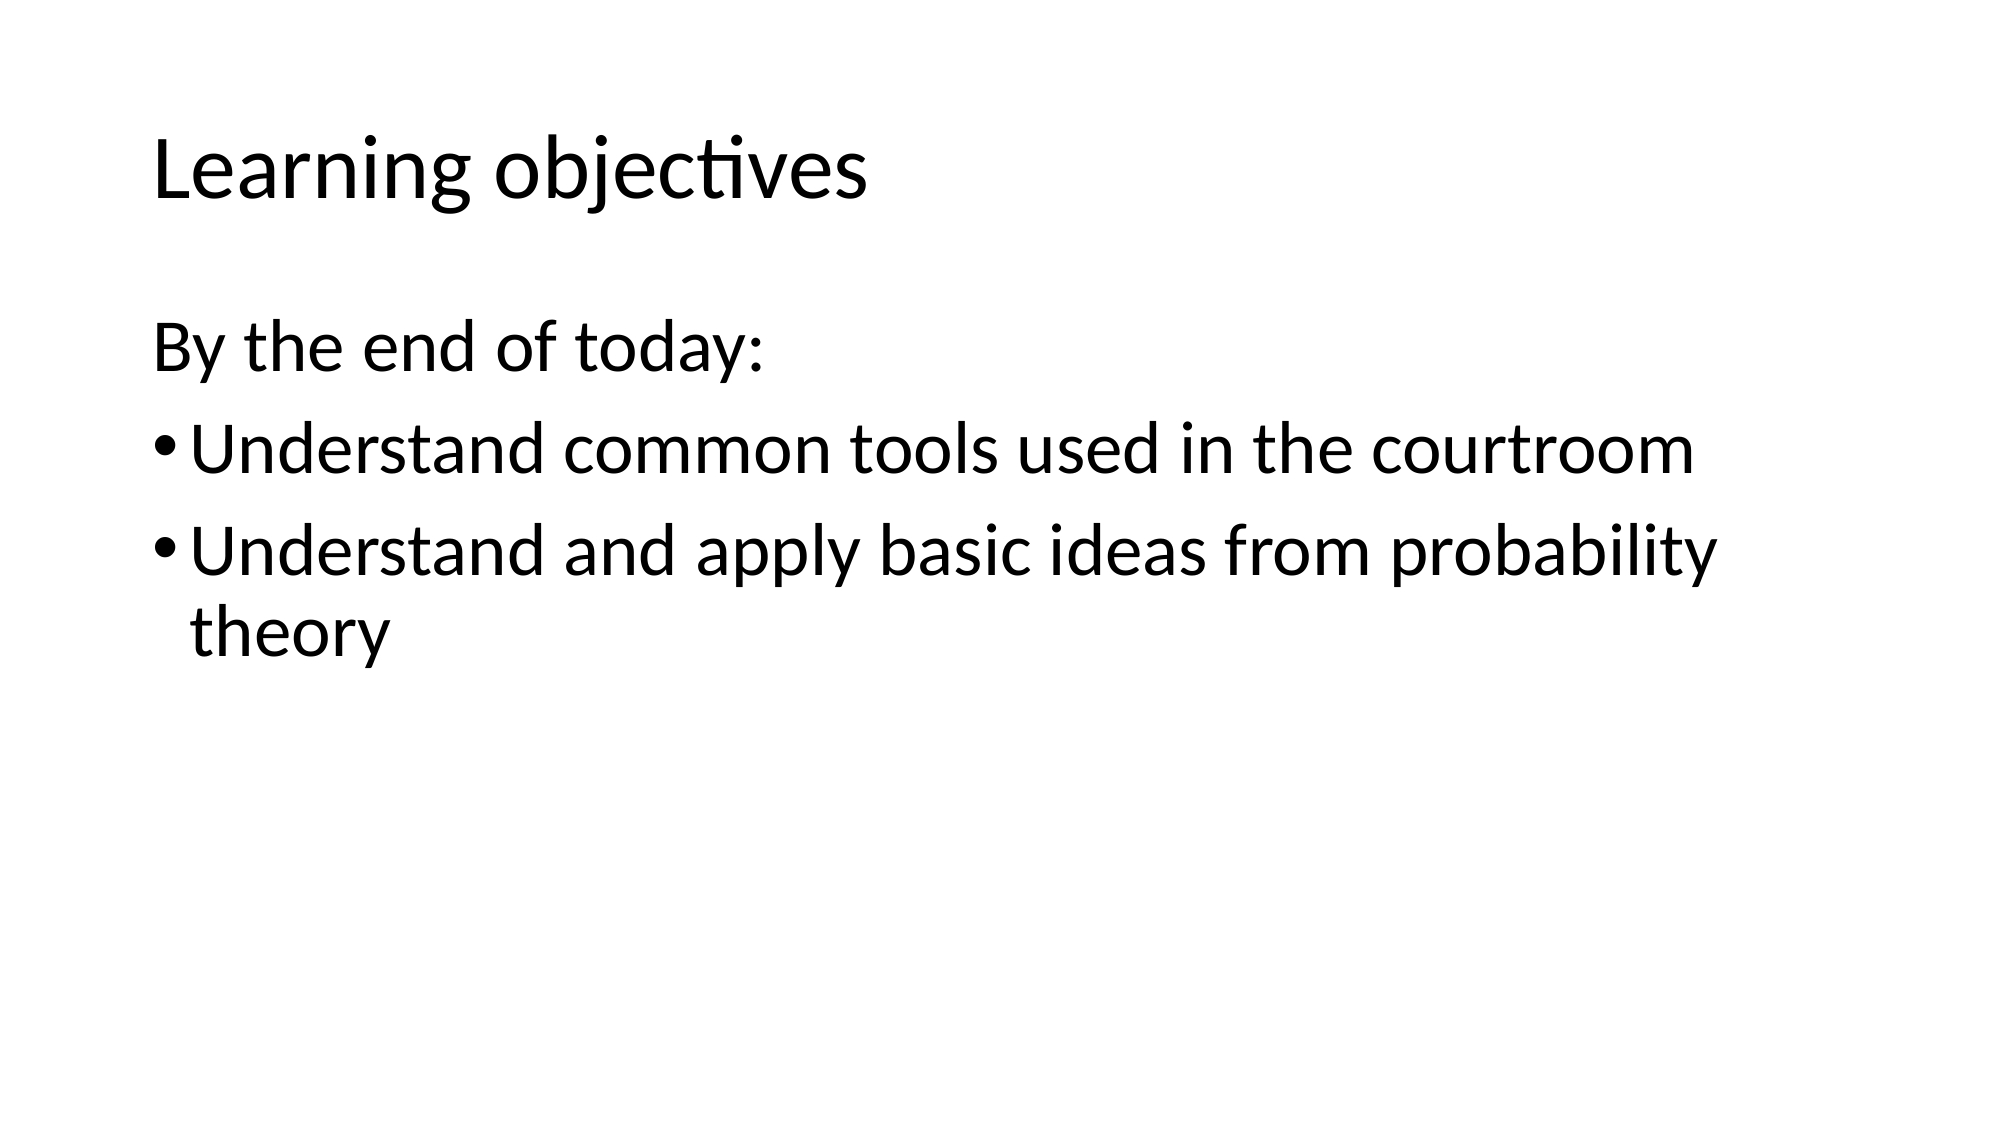

# Learning objectives
By the end of today:
Understand common tools used in the courtroom
Understand and apply basic ideas from probability theory